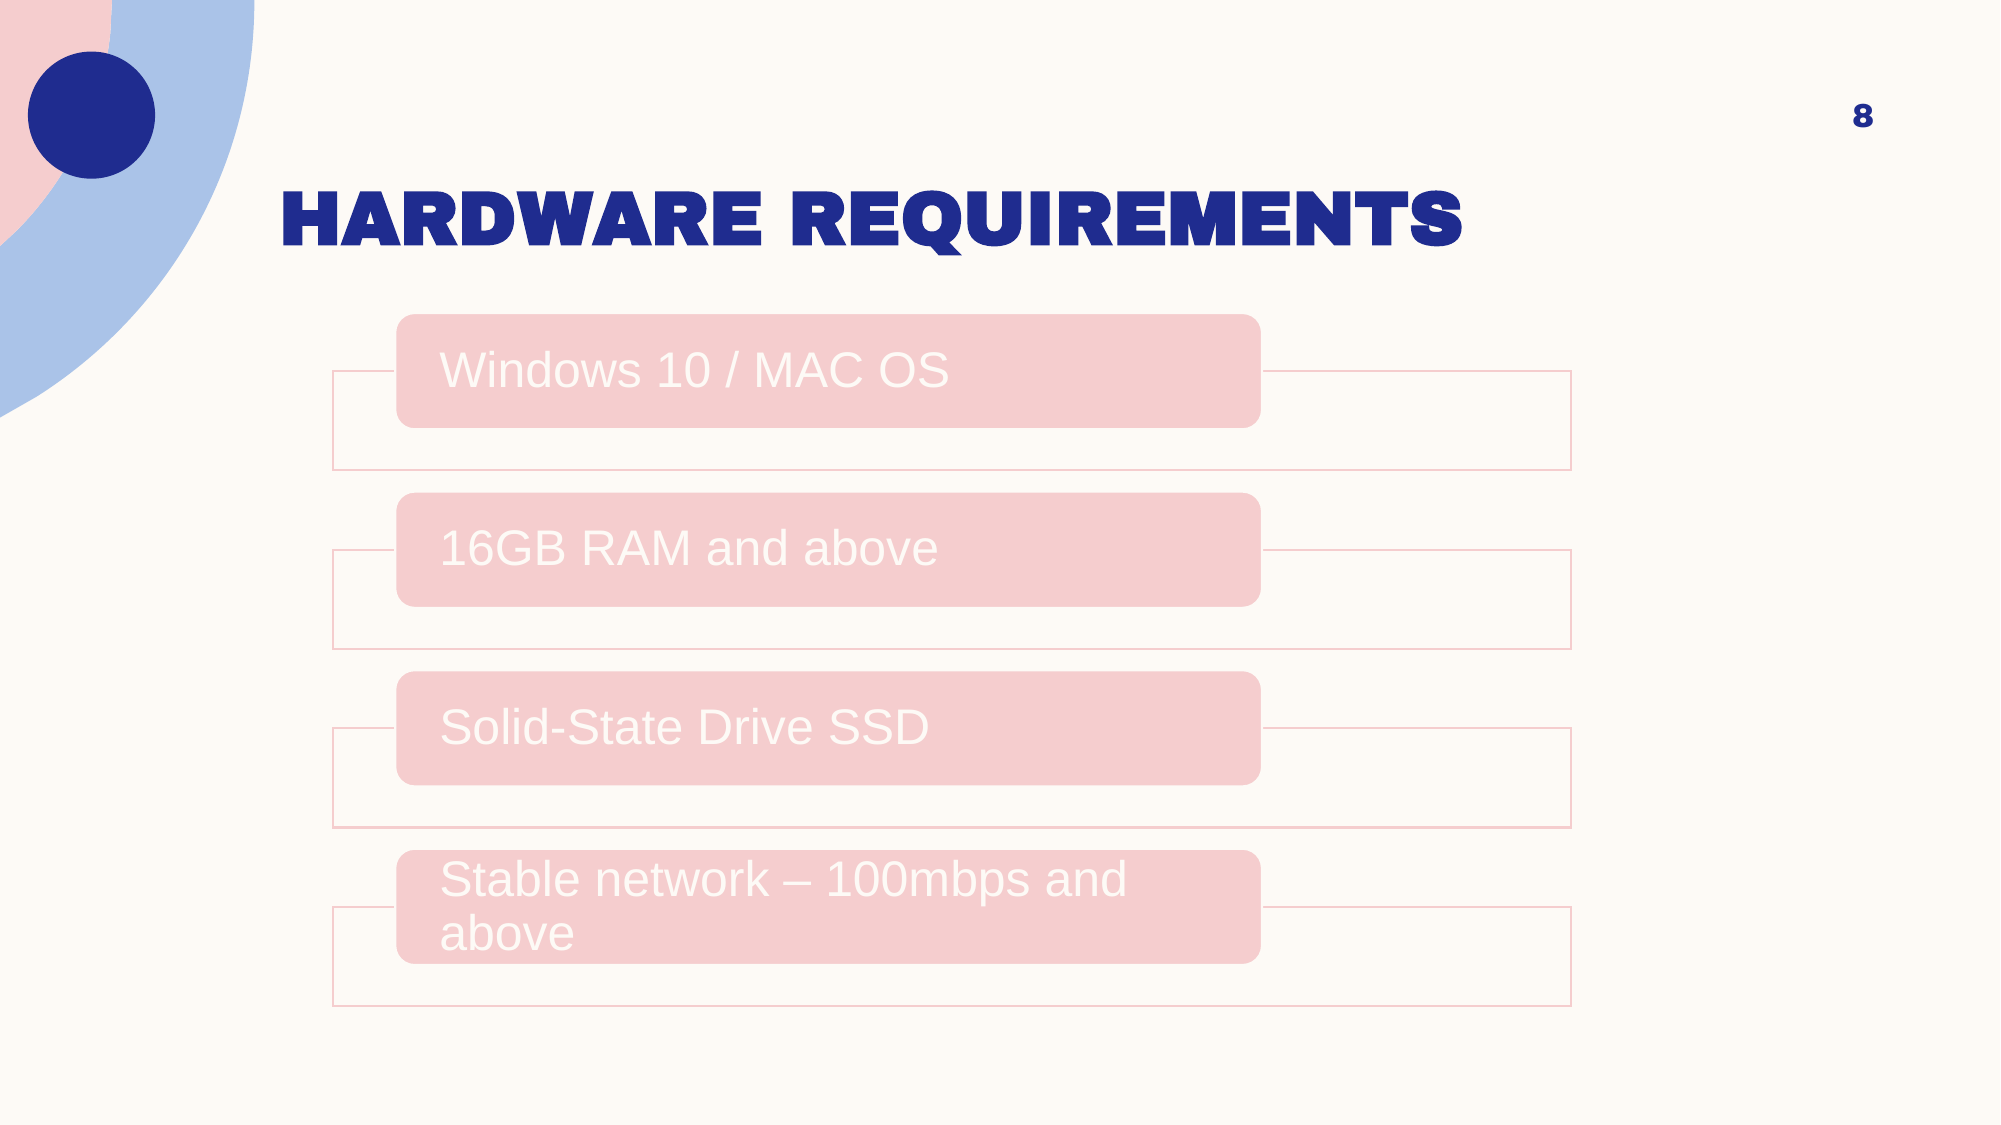

8
# Hardware requirements
Windows 10 / MAC OS
16GB RAM and above
Solid-State Drive SSD
Stable network – 100mbps and above